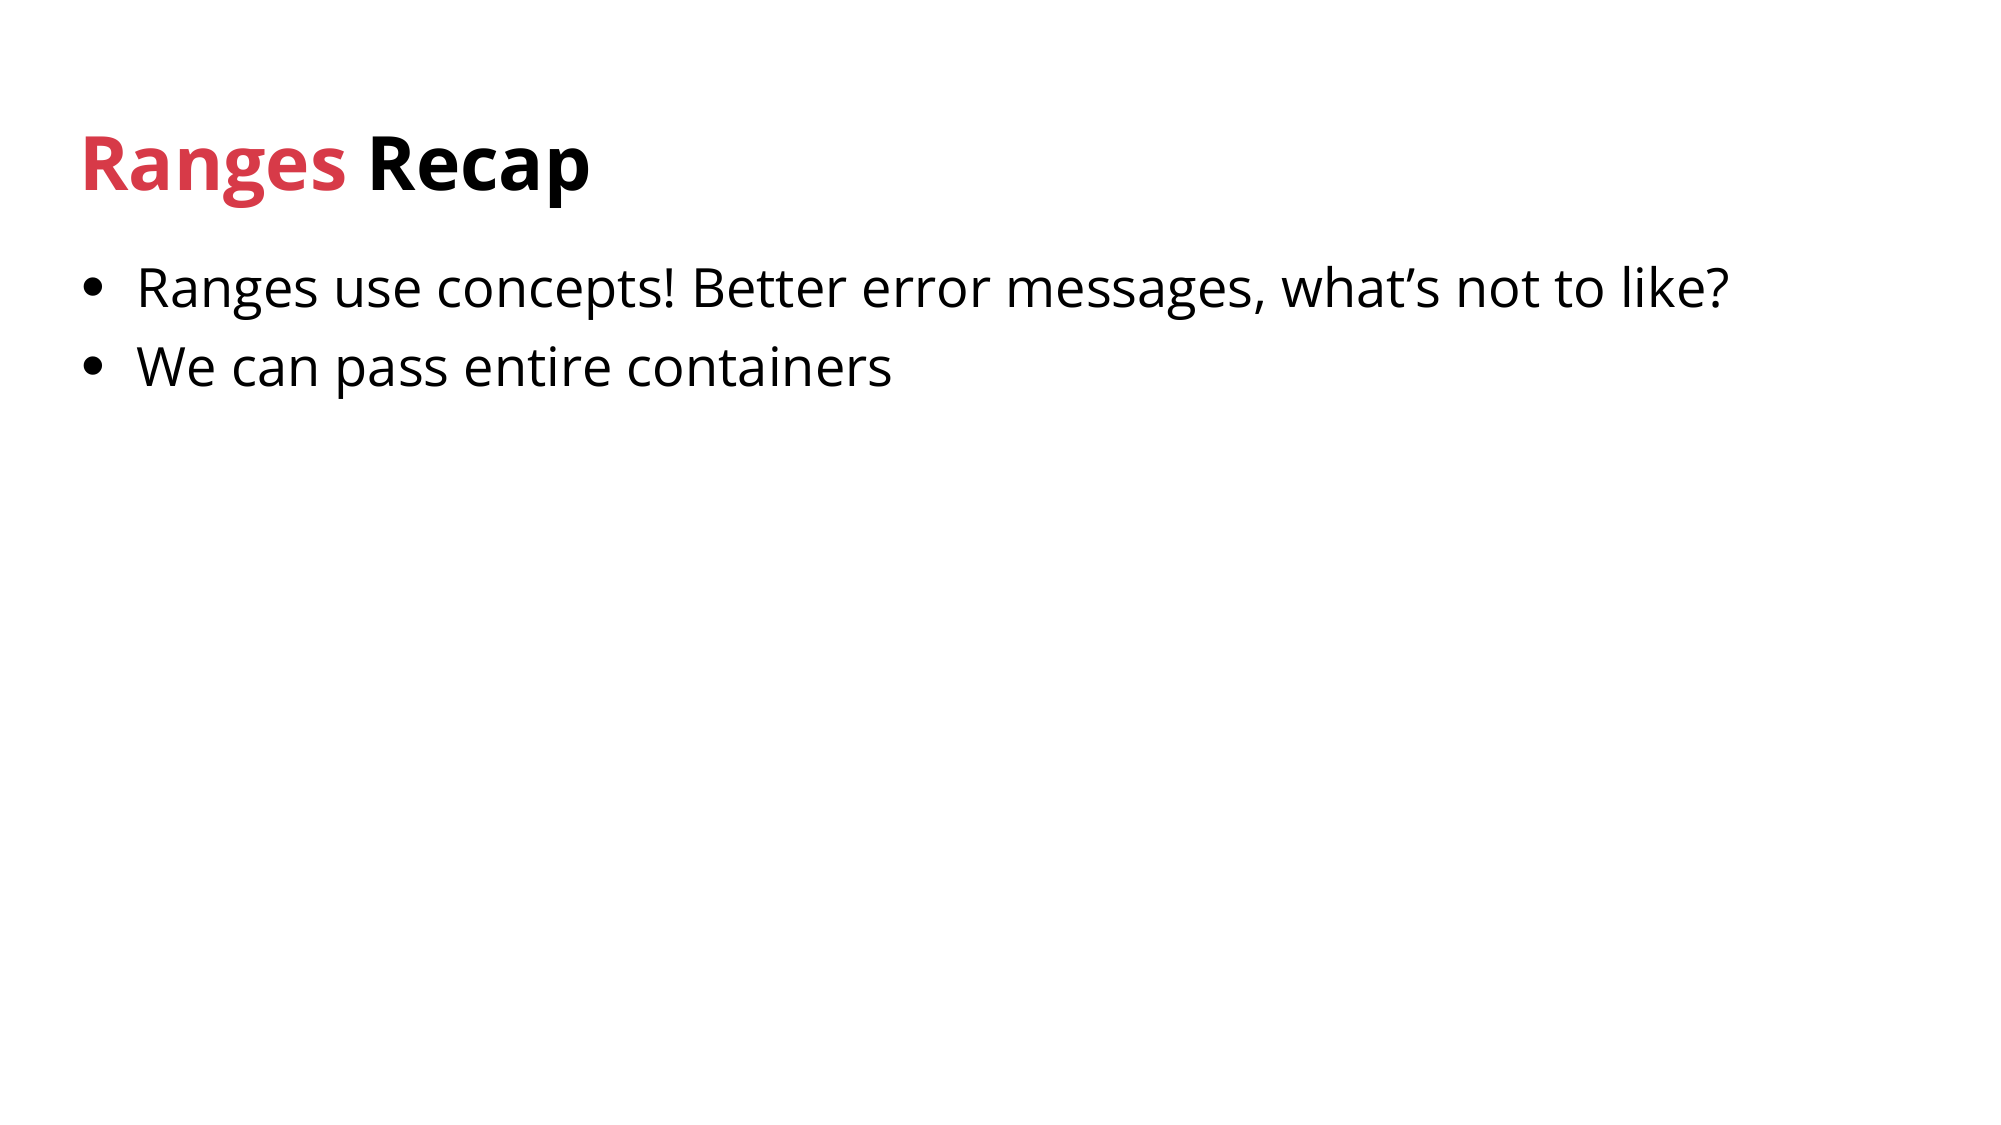

# Ranges Recap
Ranges use concepts! Better error messages, what’s not to like?
We can pass entire containers